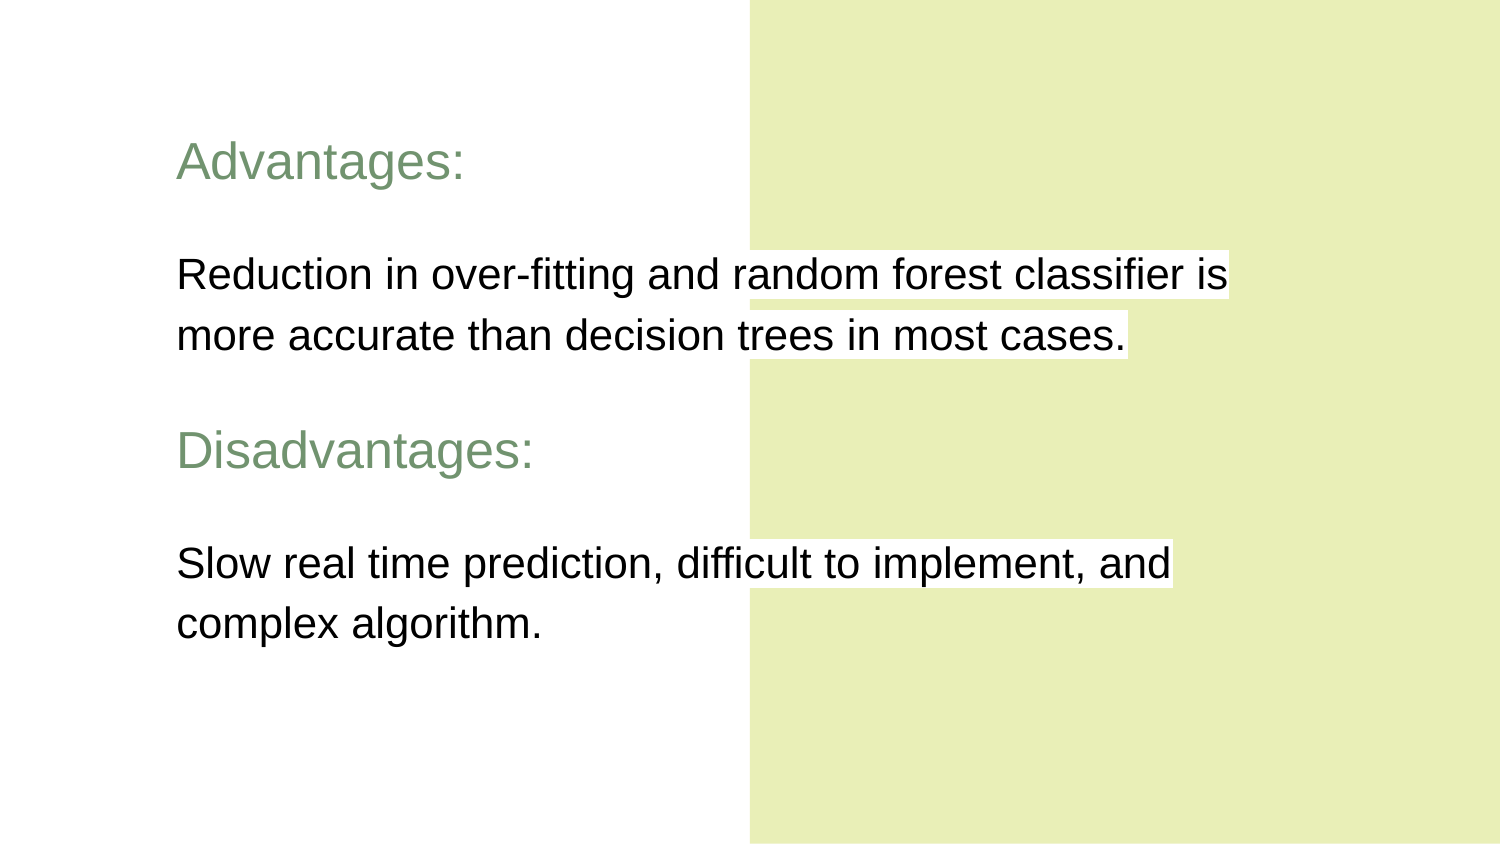

Advantages:
Reduction in over-fitting and random forest classifier is more accurate than decision trees in most cases.
Disadvantages:
Slow real time prediction, difficult to implement, and complex algorithm.